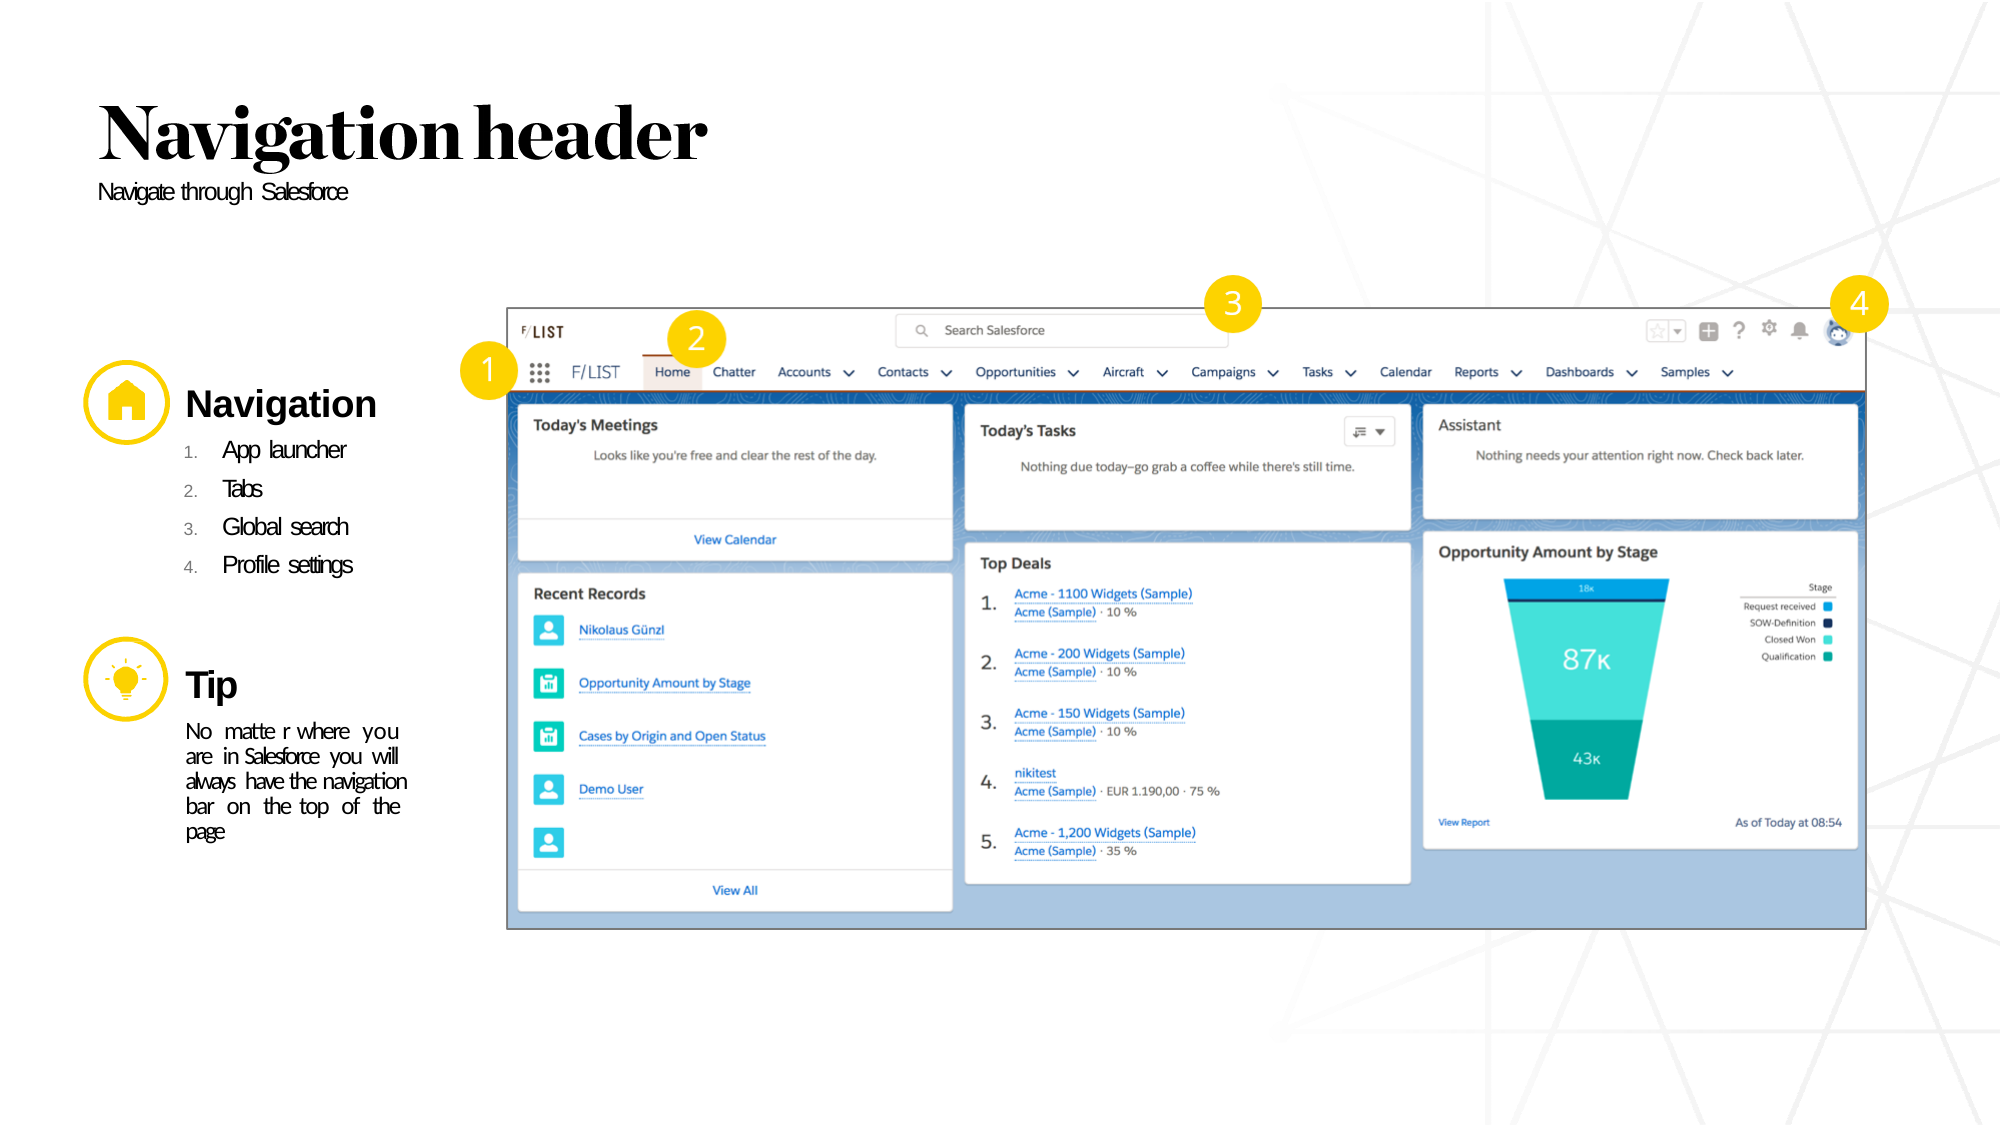

Navigate through Salesforce

# Navigation

App launcher
Tabs
Global search
Profile settings

Tip
No  matte r where  you  are  in Salesforce  you  will  always  have the  navigation  bar  on  the  top  of  the  page